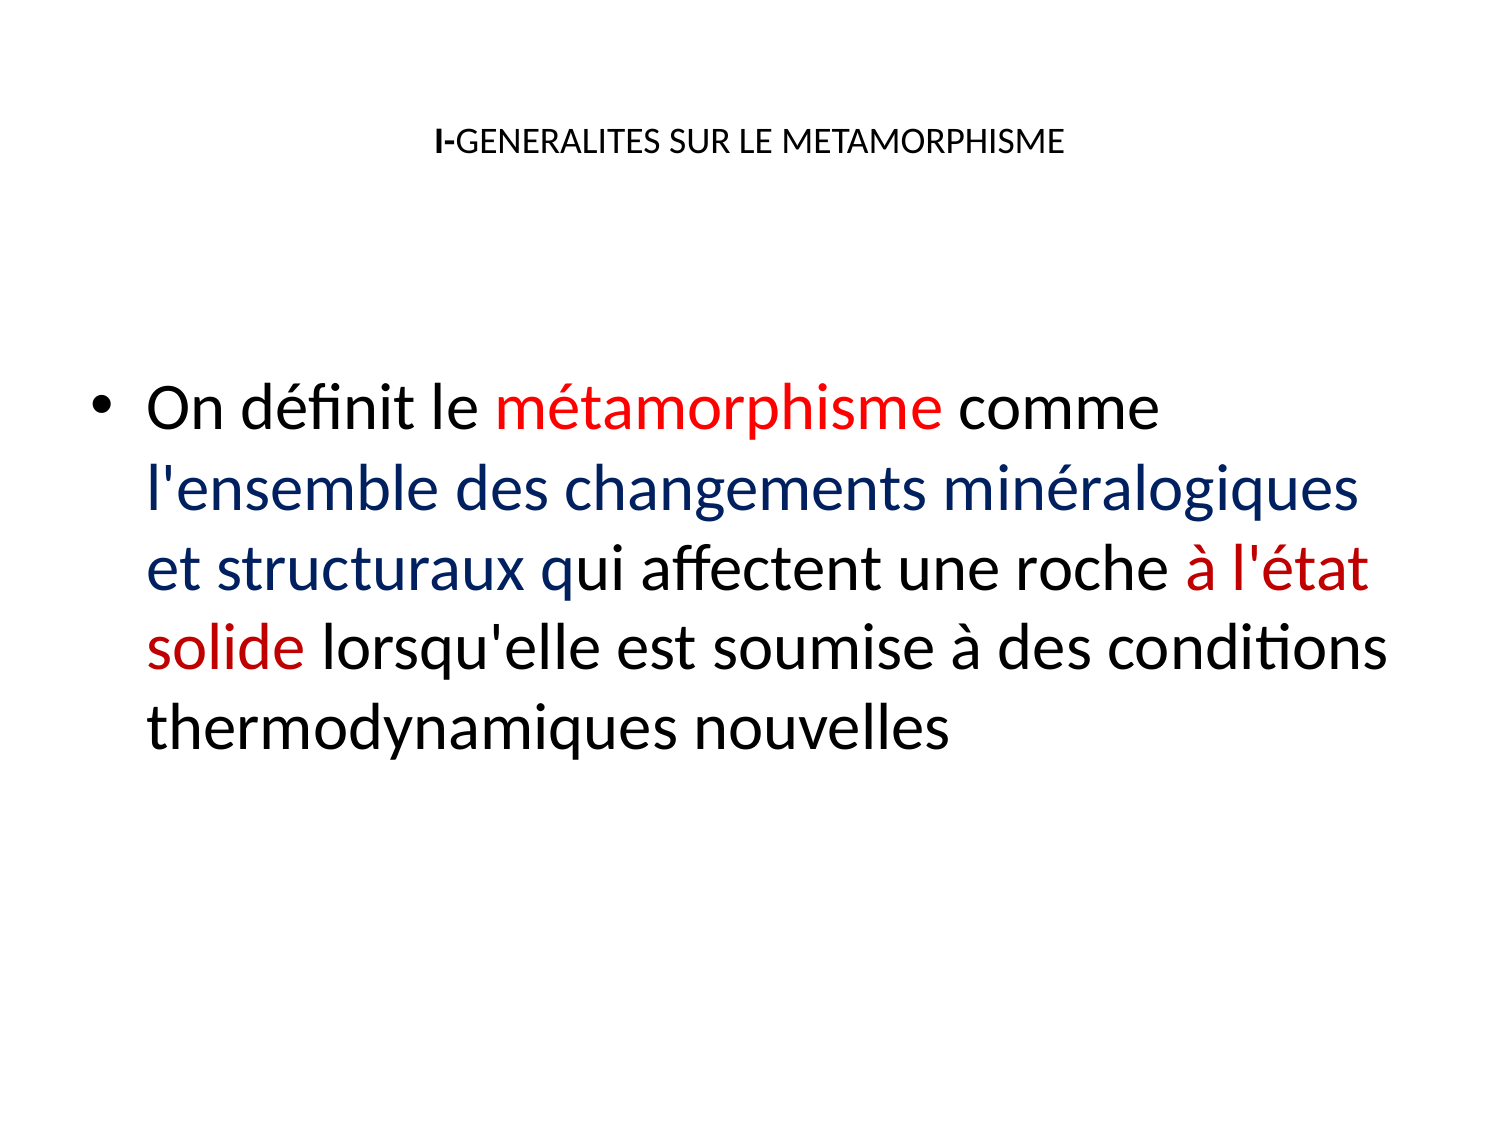

# I-GENERALITES SUR LE METAMORPHISME

On définit le métamorphisme comme l'ensemble des changements minéralogiques et structuraux qui affectent une roche à l'état solide lorsqu'elle est soumise à des conditions thermodynamiques nouvelles